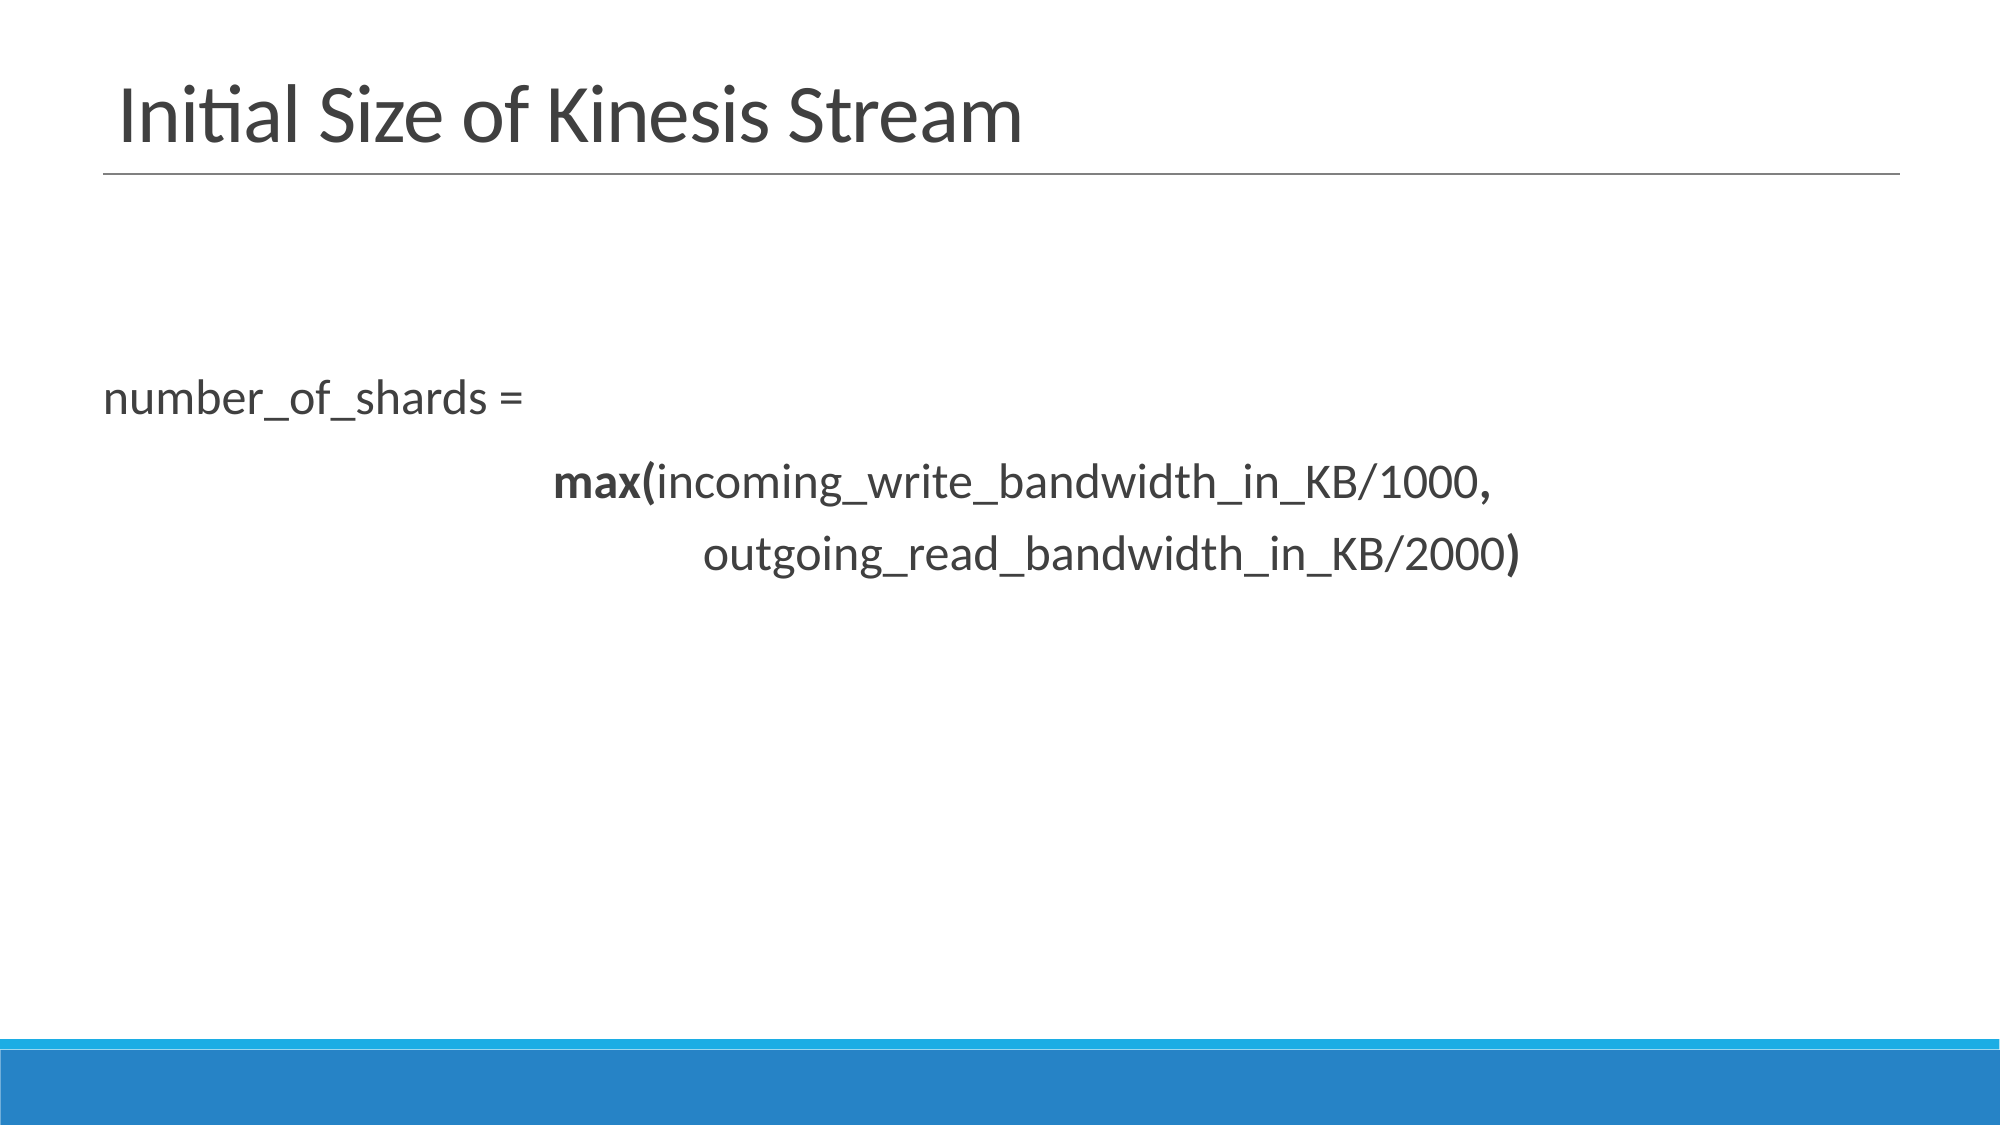

# Initial Size of Kinesis Stream

number_of_shards =
			max(incoming_write_bandwidth_in_KB/1000, 						outgoing_read_bandwidth_in_KB/2000)